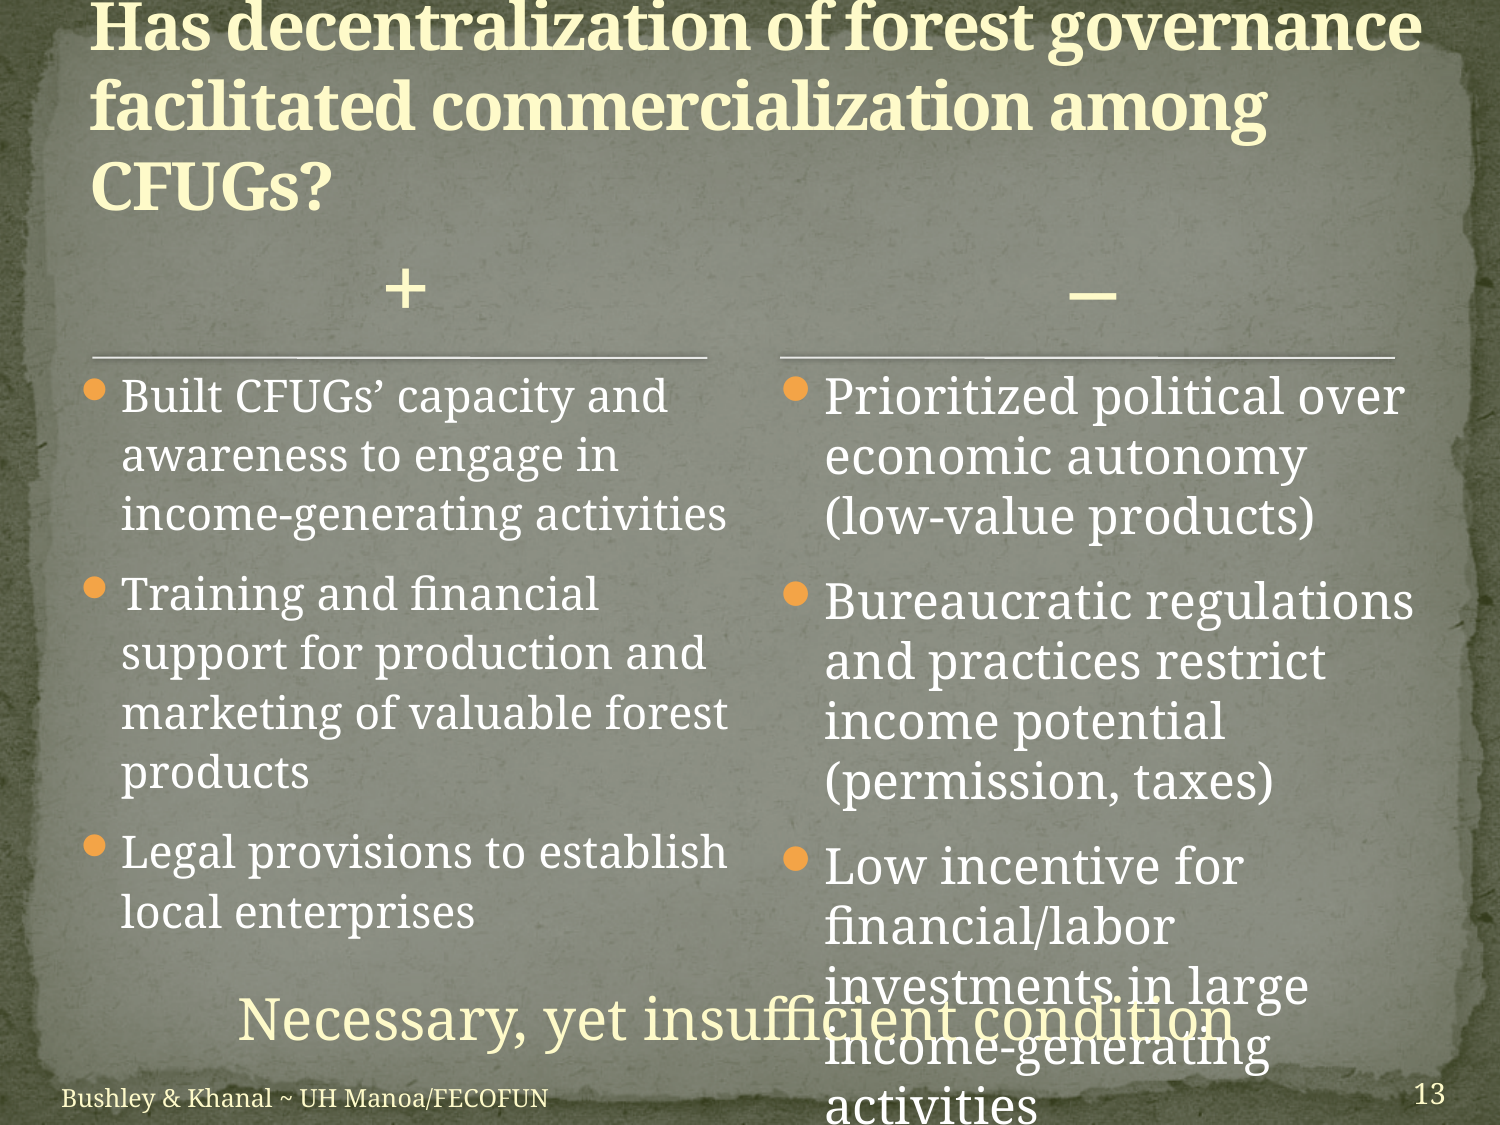

# Has decentralization of forest governance facilitated commercialization among CFUGs?
+
–
Built CFUGs’ capacity and awareness to engage in income-generating activities
Training and financial support for production and marketing of valuable forest products
Legal provisions to establish local enterprises

Prioritized political over economic autonomy
(low-value products)
Bureaucratic regulations and practices restrict income potential (permission, taxes)
Low incentive for financial/labor investments in large income-generating activities

Necessary, yet insufficient condition

13
Bushley & Khanal ~ UH Manoa/FECOFUN